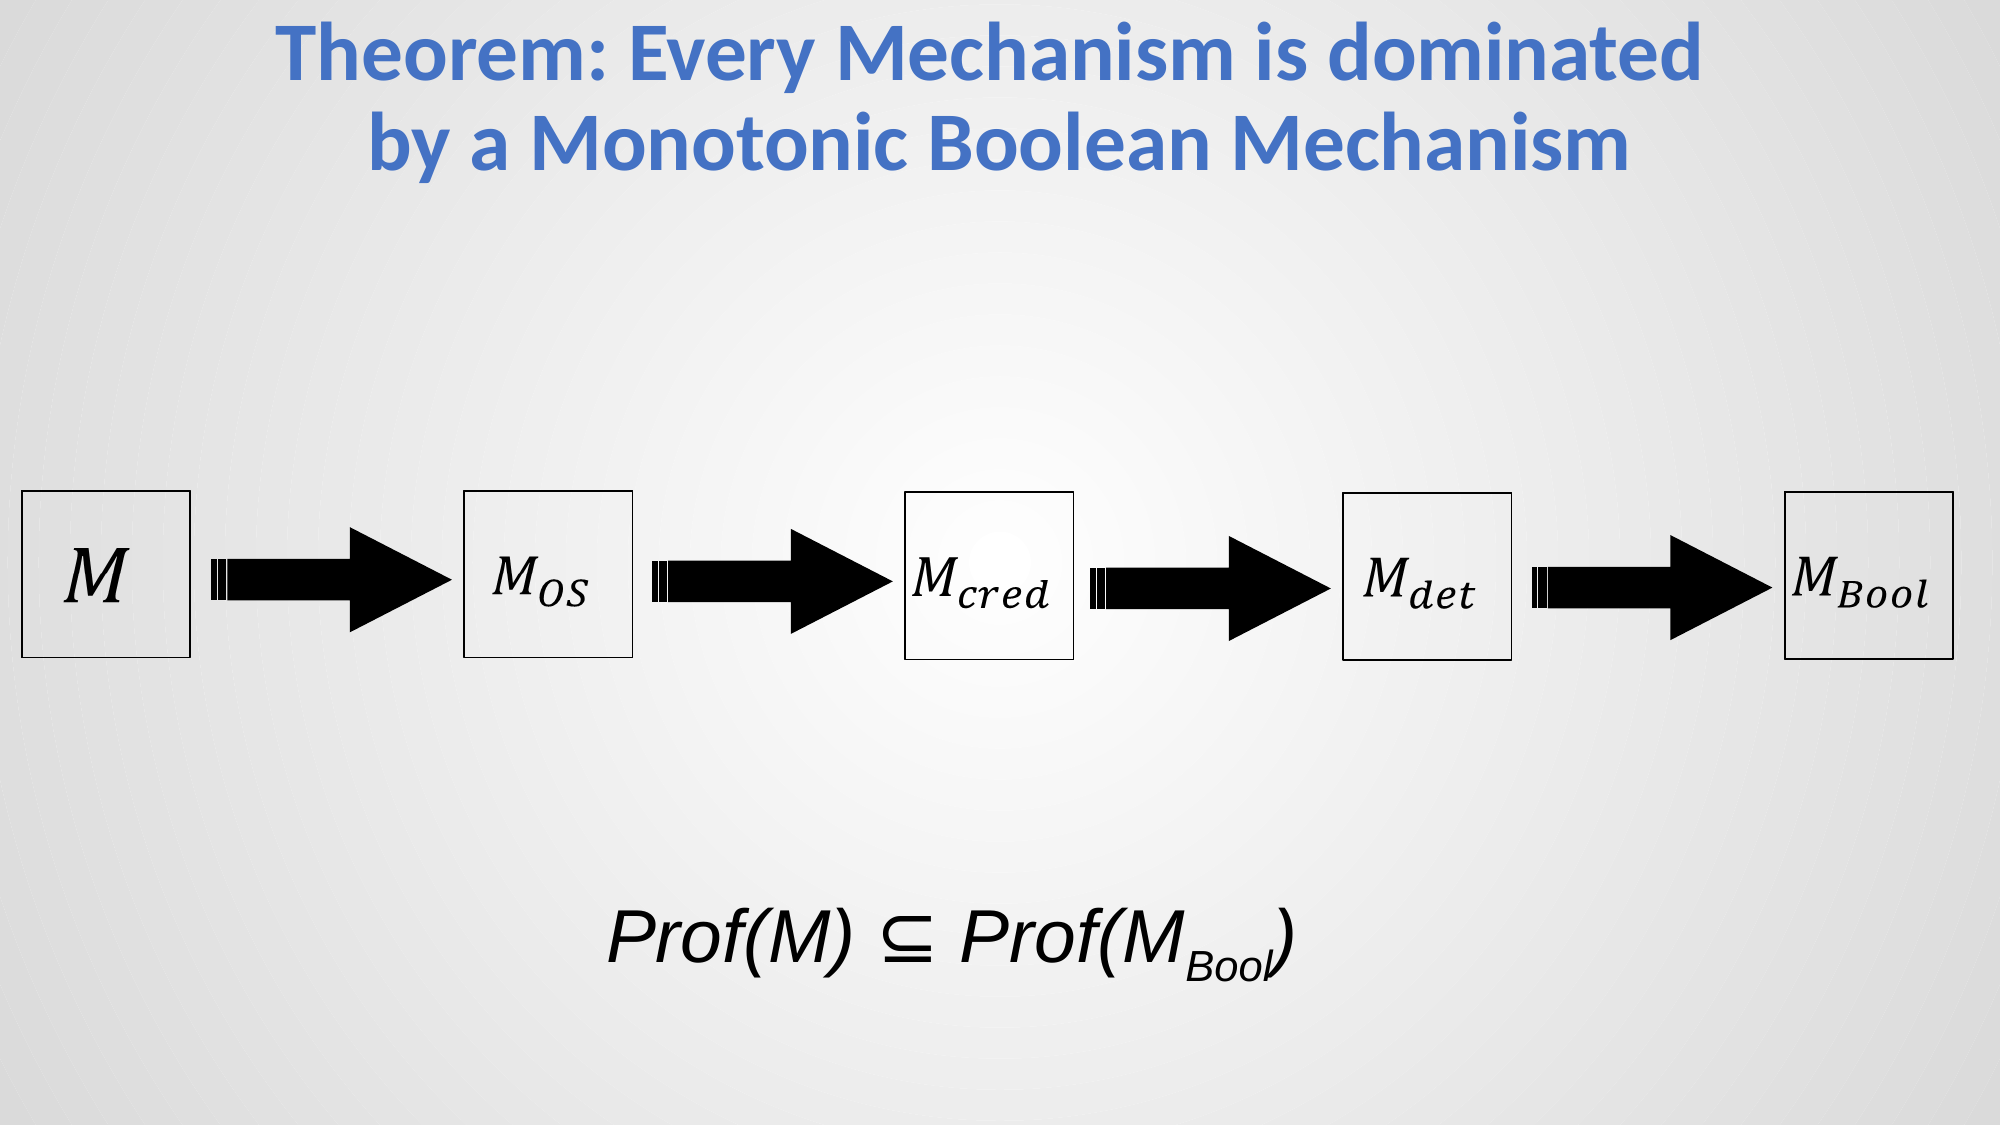

# Theorem: Every Mechanism is dominated by a Monotonic Boolean Mechanism

Prof(M) ⊆ Prof(MBool)